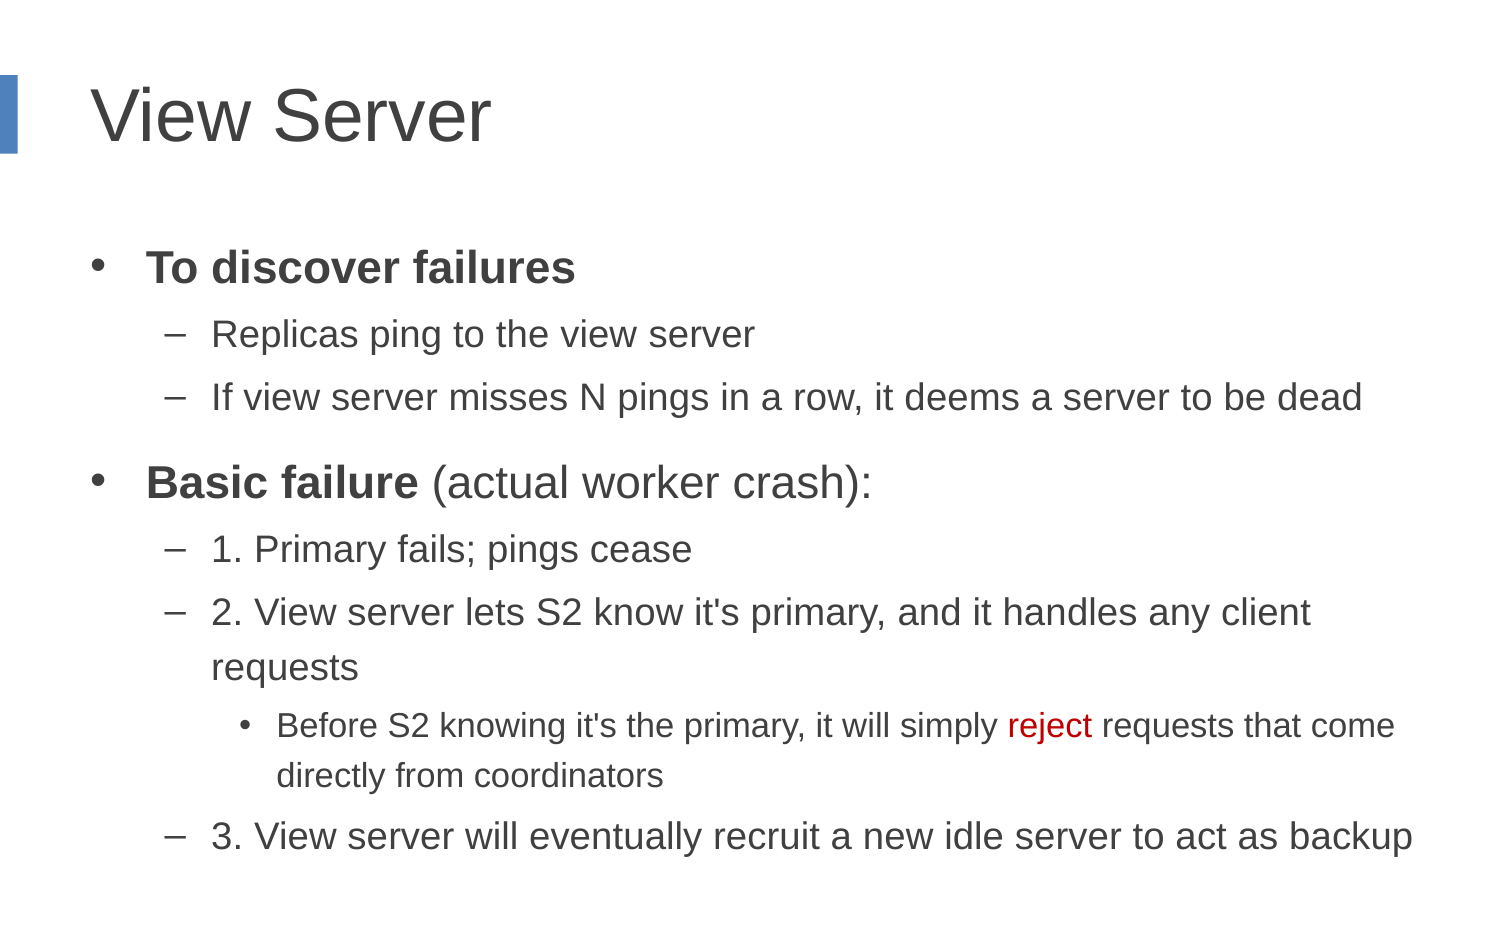

# View Server
To discover failures
Replicas ping to the view server
If view server misses N pings in a row, it deems a server to be dead
Basic failure (actual worker crash):
1. Primary fails; pings cease
2. View server lets S2 know it's primary, and it handles any client requests
Before S2 knowing it's the primary, it will simply reject requests that come directly from coordinators
3. View server will eventually recruit a new idle server to act as backup